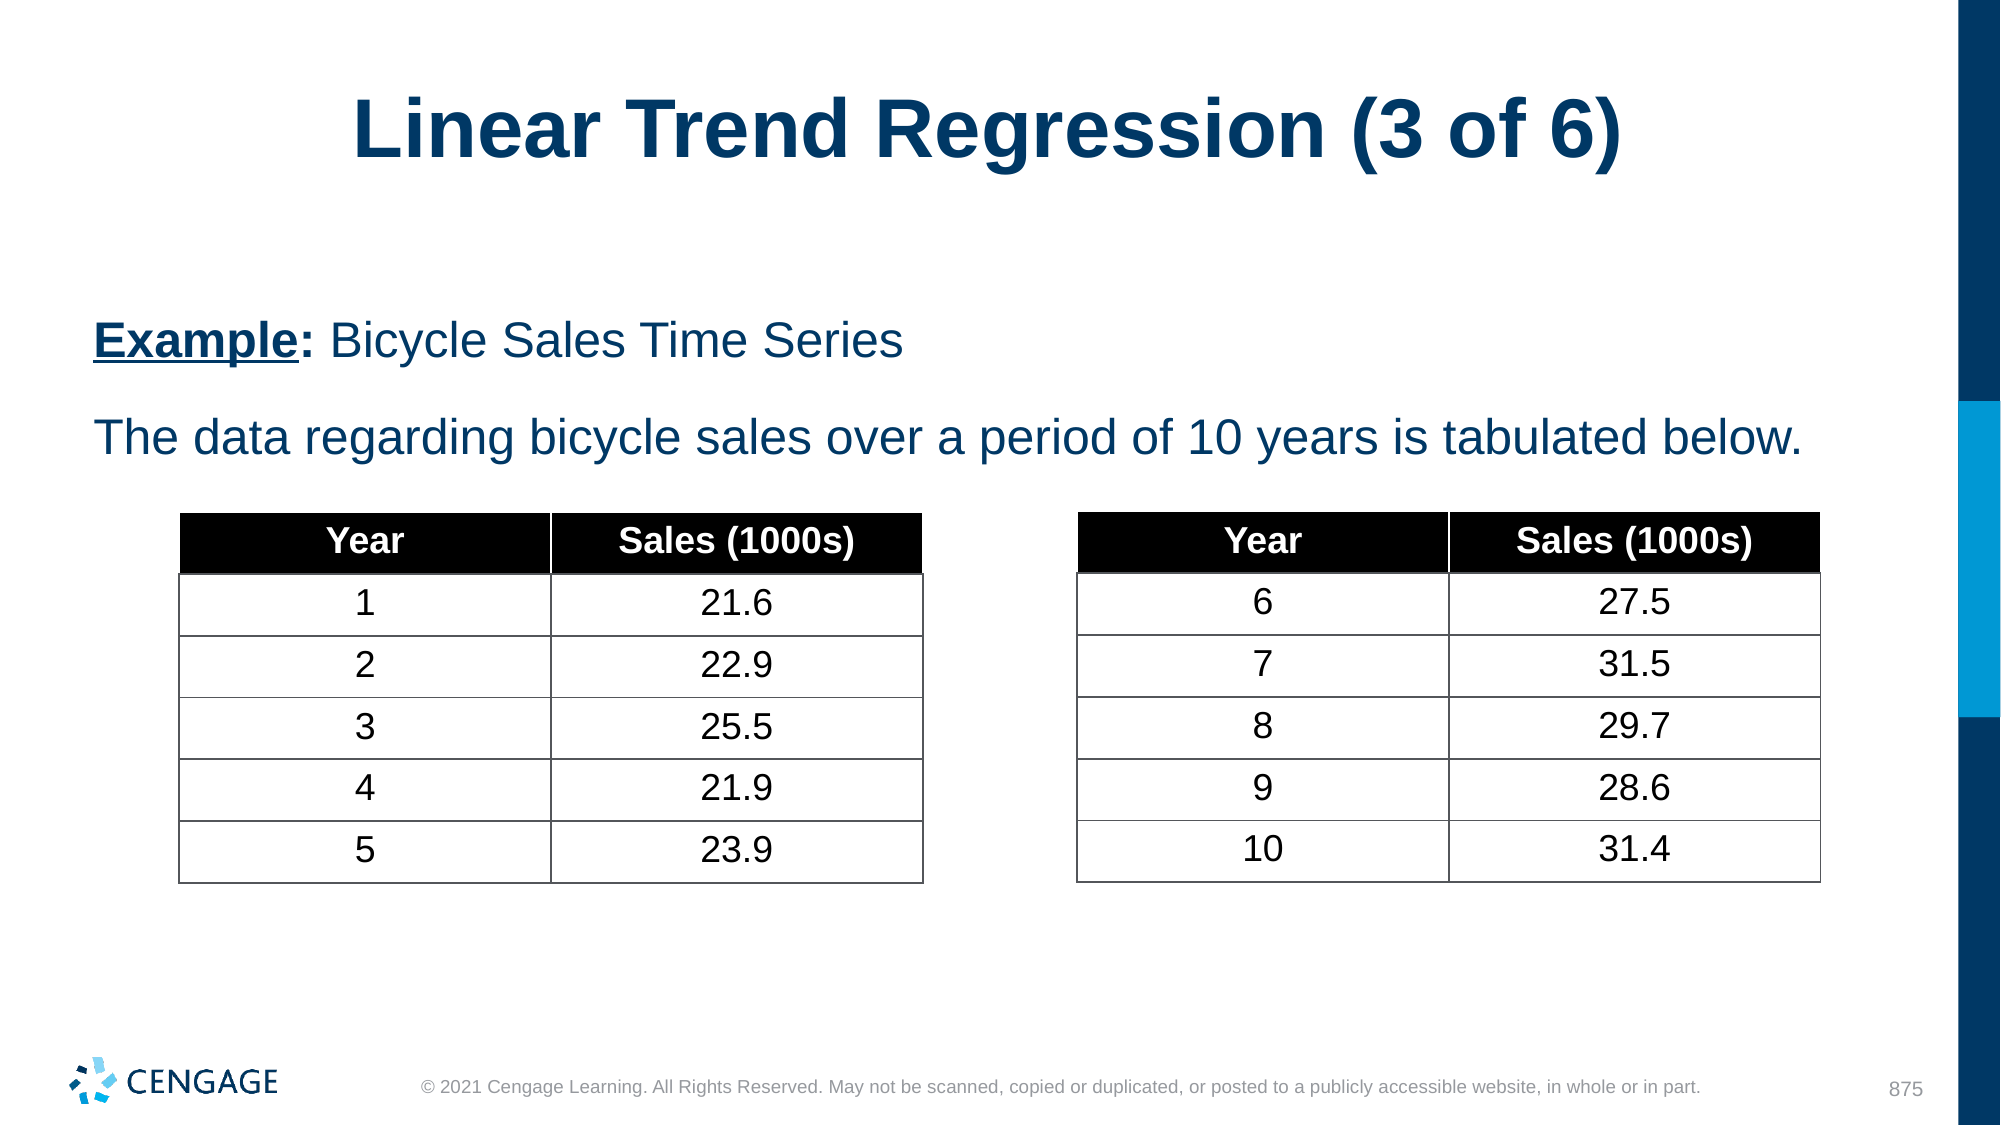

# Linear Trend Regression (3 of 6)
Example: Bicycle Sales Time Series
The data regarding bicycle sales over a period of 10 years is tabulated below.
| Year | Sales (1000s) |
| --- | --- |
| 6 | 27.5 |
| 7 | 31.5 |
| 8 | 29.7 |
| 9 | 28.6 |
| 10 | 31.4 |
| Year | Sales (1000s) |
| --- | --- |
| 1 | 21.6 |
| 2 | 22.9 |
| 3 | 25.5 |
| 4 | 21.9 |
| 5 | 23.9 |